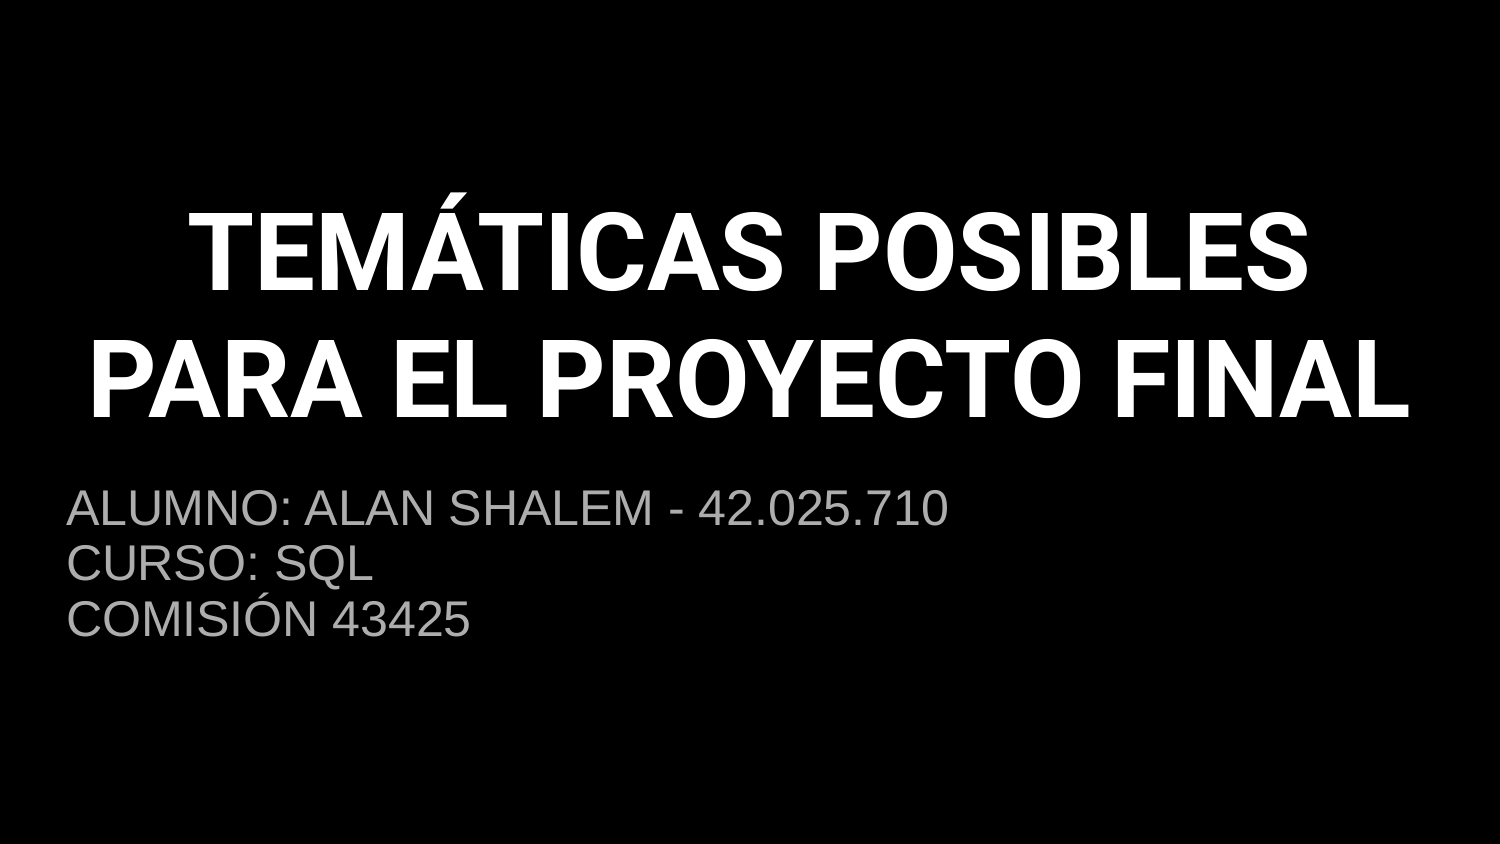

# TEMÁTICAS POSIBLES PARA EL PROYECTO FINAL
ALUMNO: ALAN SHALEM - 42.025.710
CURSO: SQL
COMISIÓN 43425